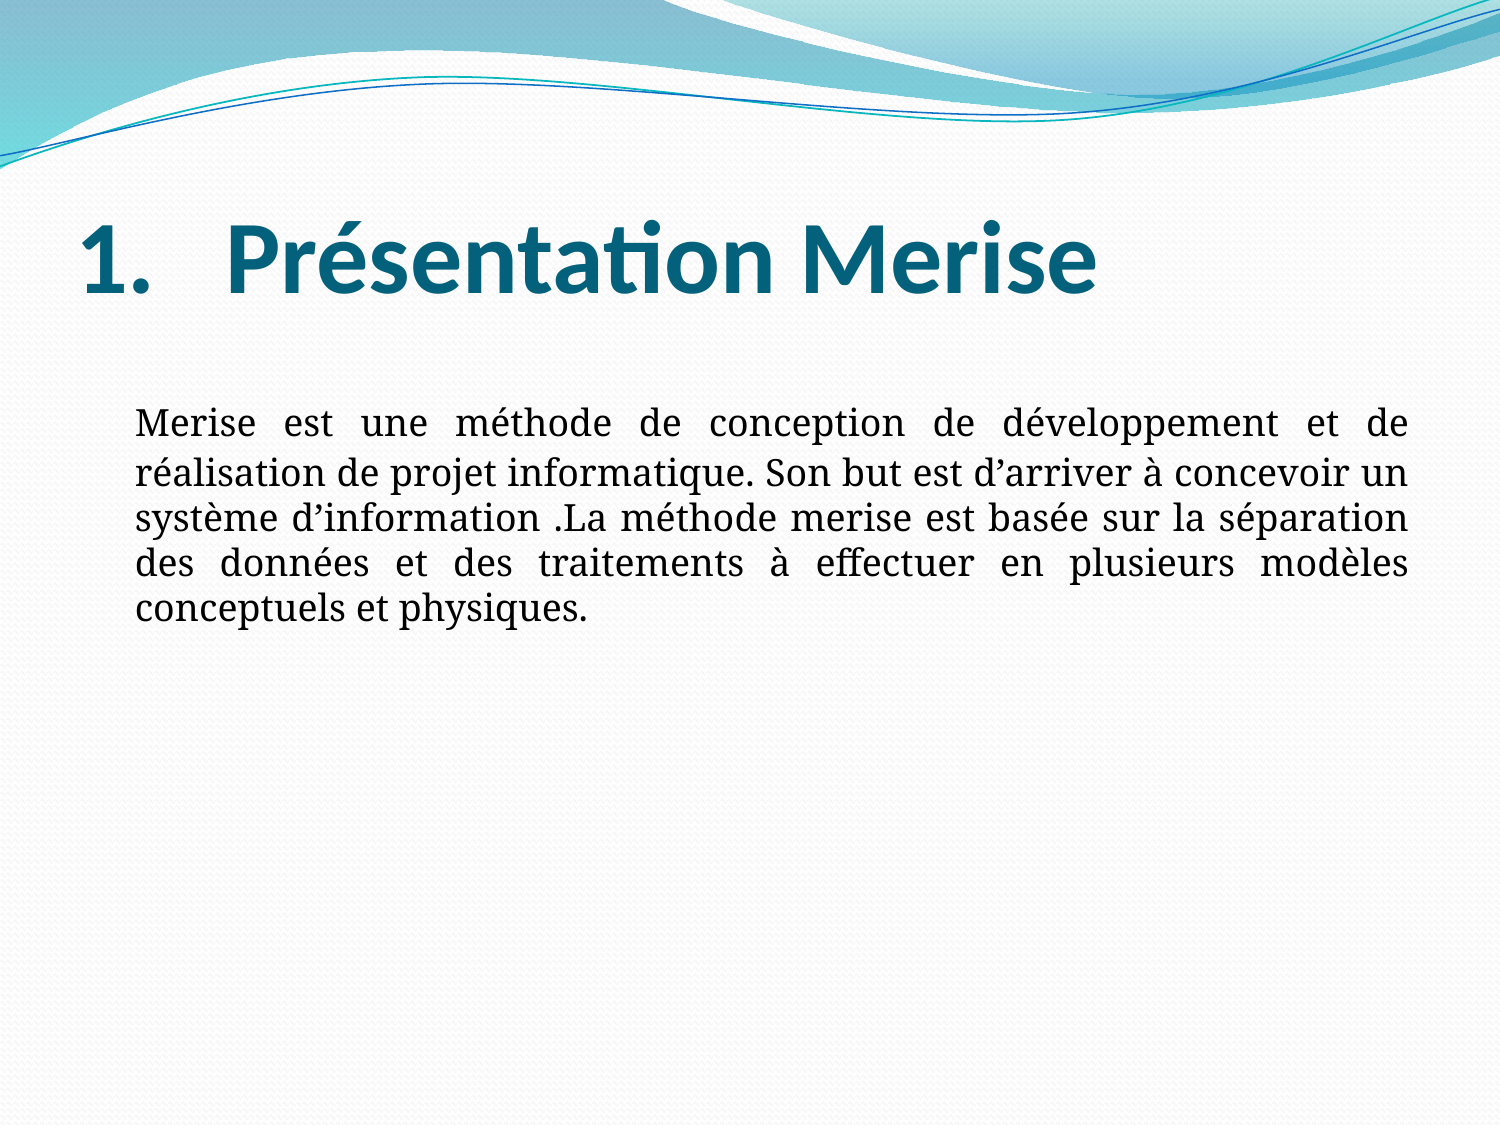

# Présentation Merise

	Merise est une méthode de conception de développement et de réalisation de projet informatique. Son but est d’arriver à concevoir un système d’information .La méthode merise est basée sur la séparation des données et des traitements à effectuer en plusieurs modèles conceptuels et physiques.